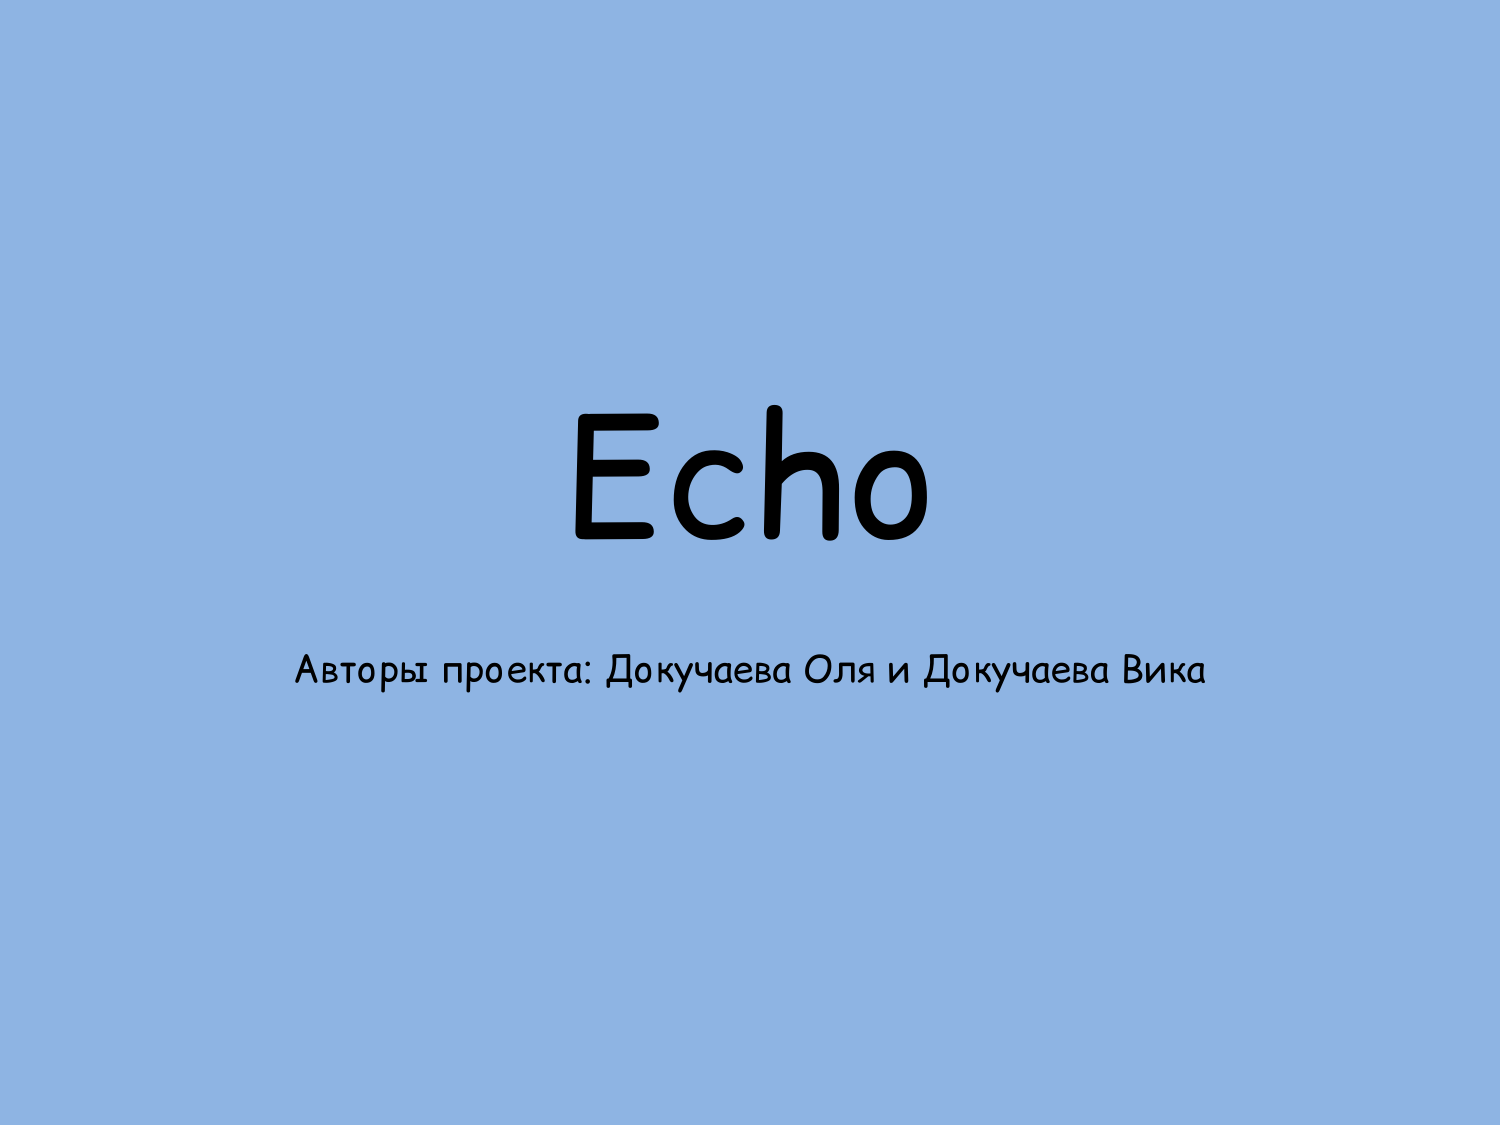

# Echo
Авторы проекта: Докучаева Оля и Докучаева Вика